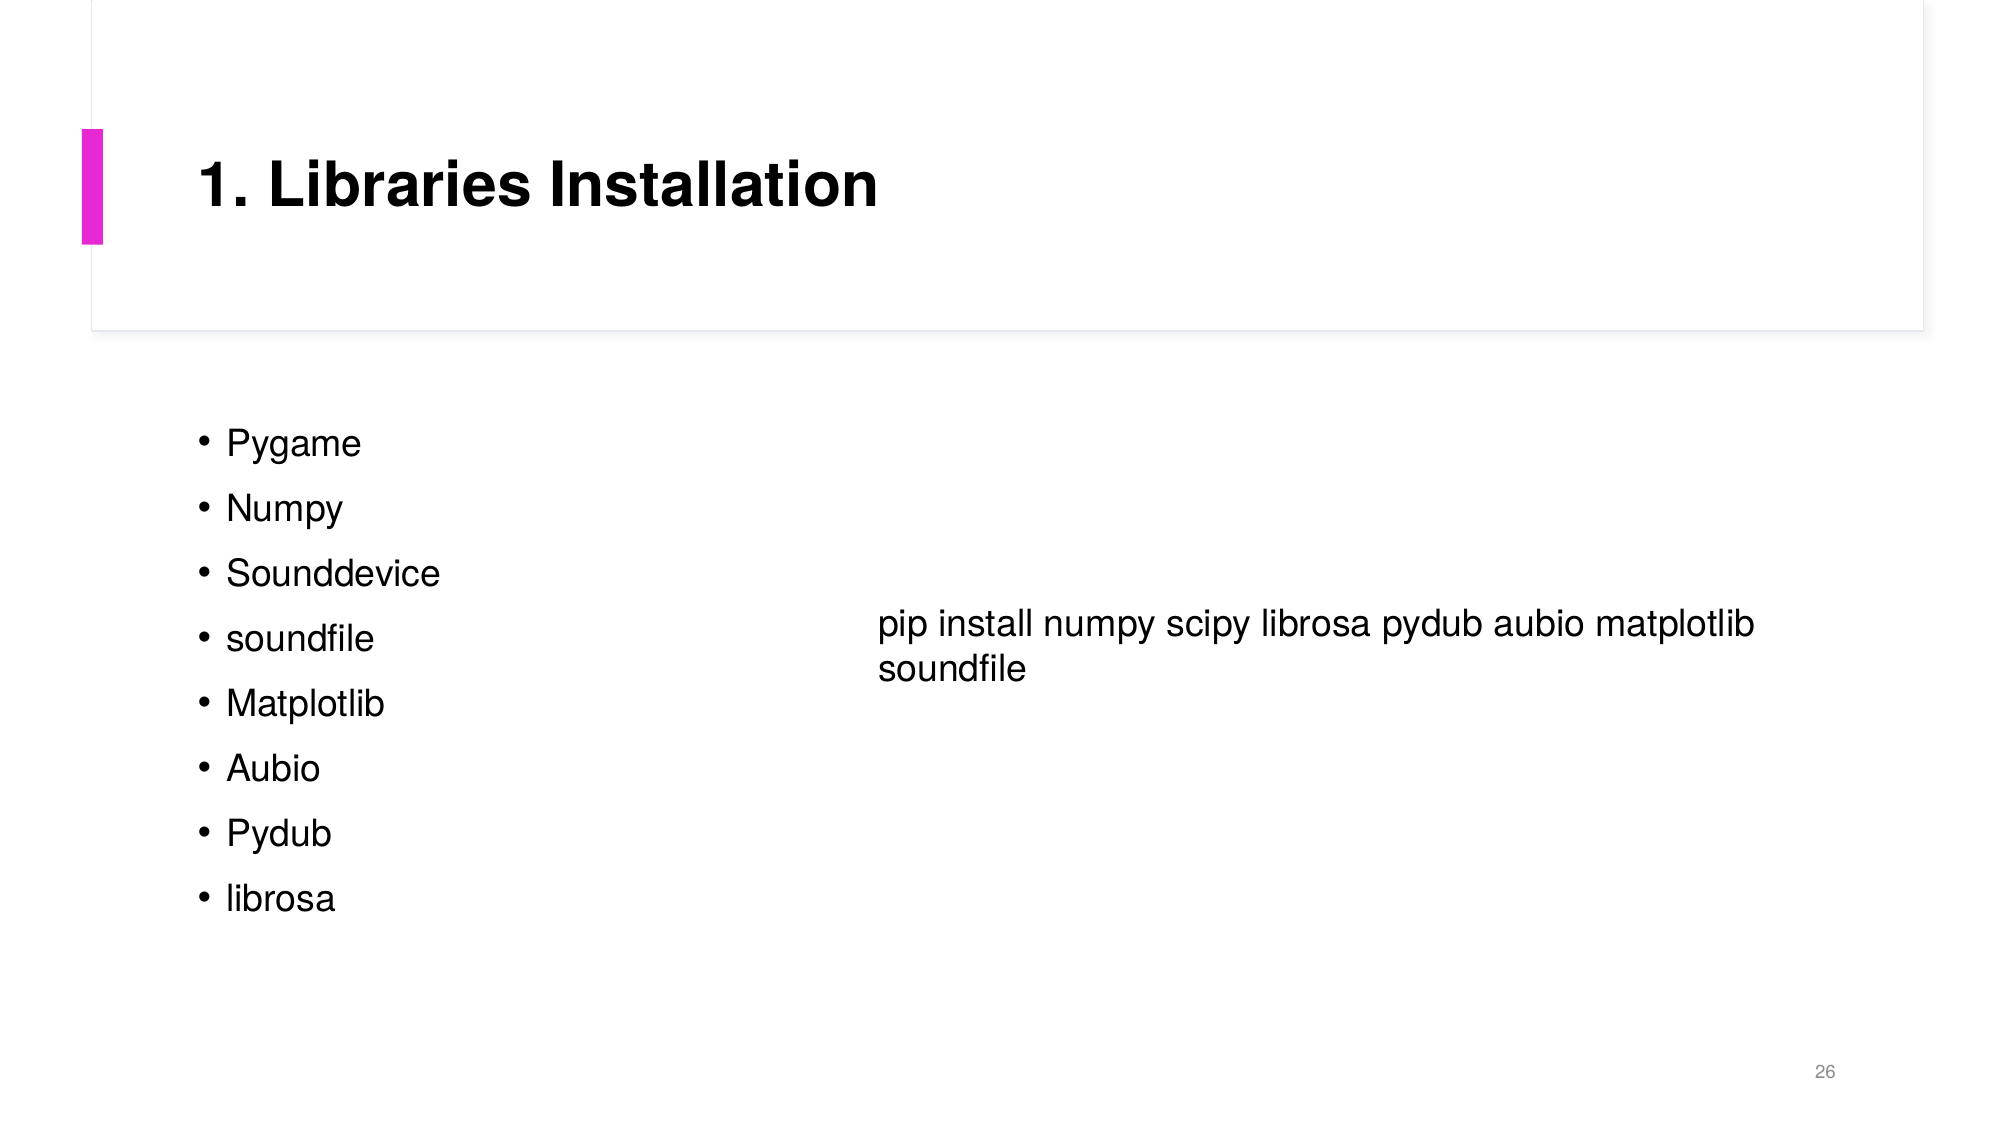

# 1. Libraries Installation
Pygame
Numpy
Sounddevice
soundfile
Matplotlib
Aubio
Pydub
librosa
pip install numpy scipy librosa pydub aubio matplotlib soundfile
26